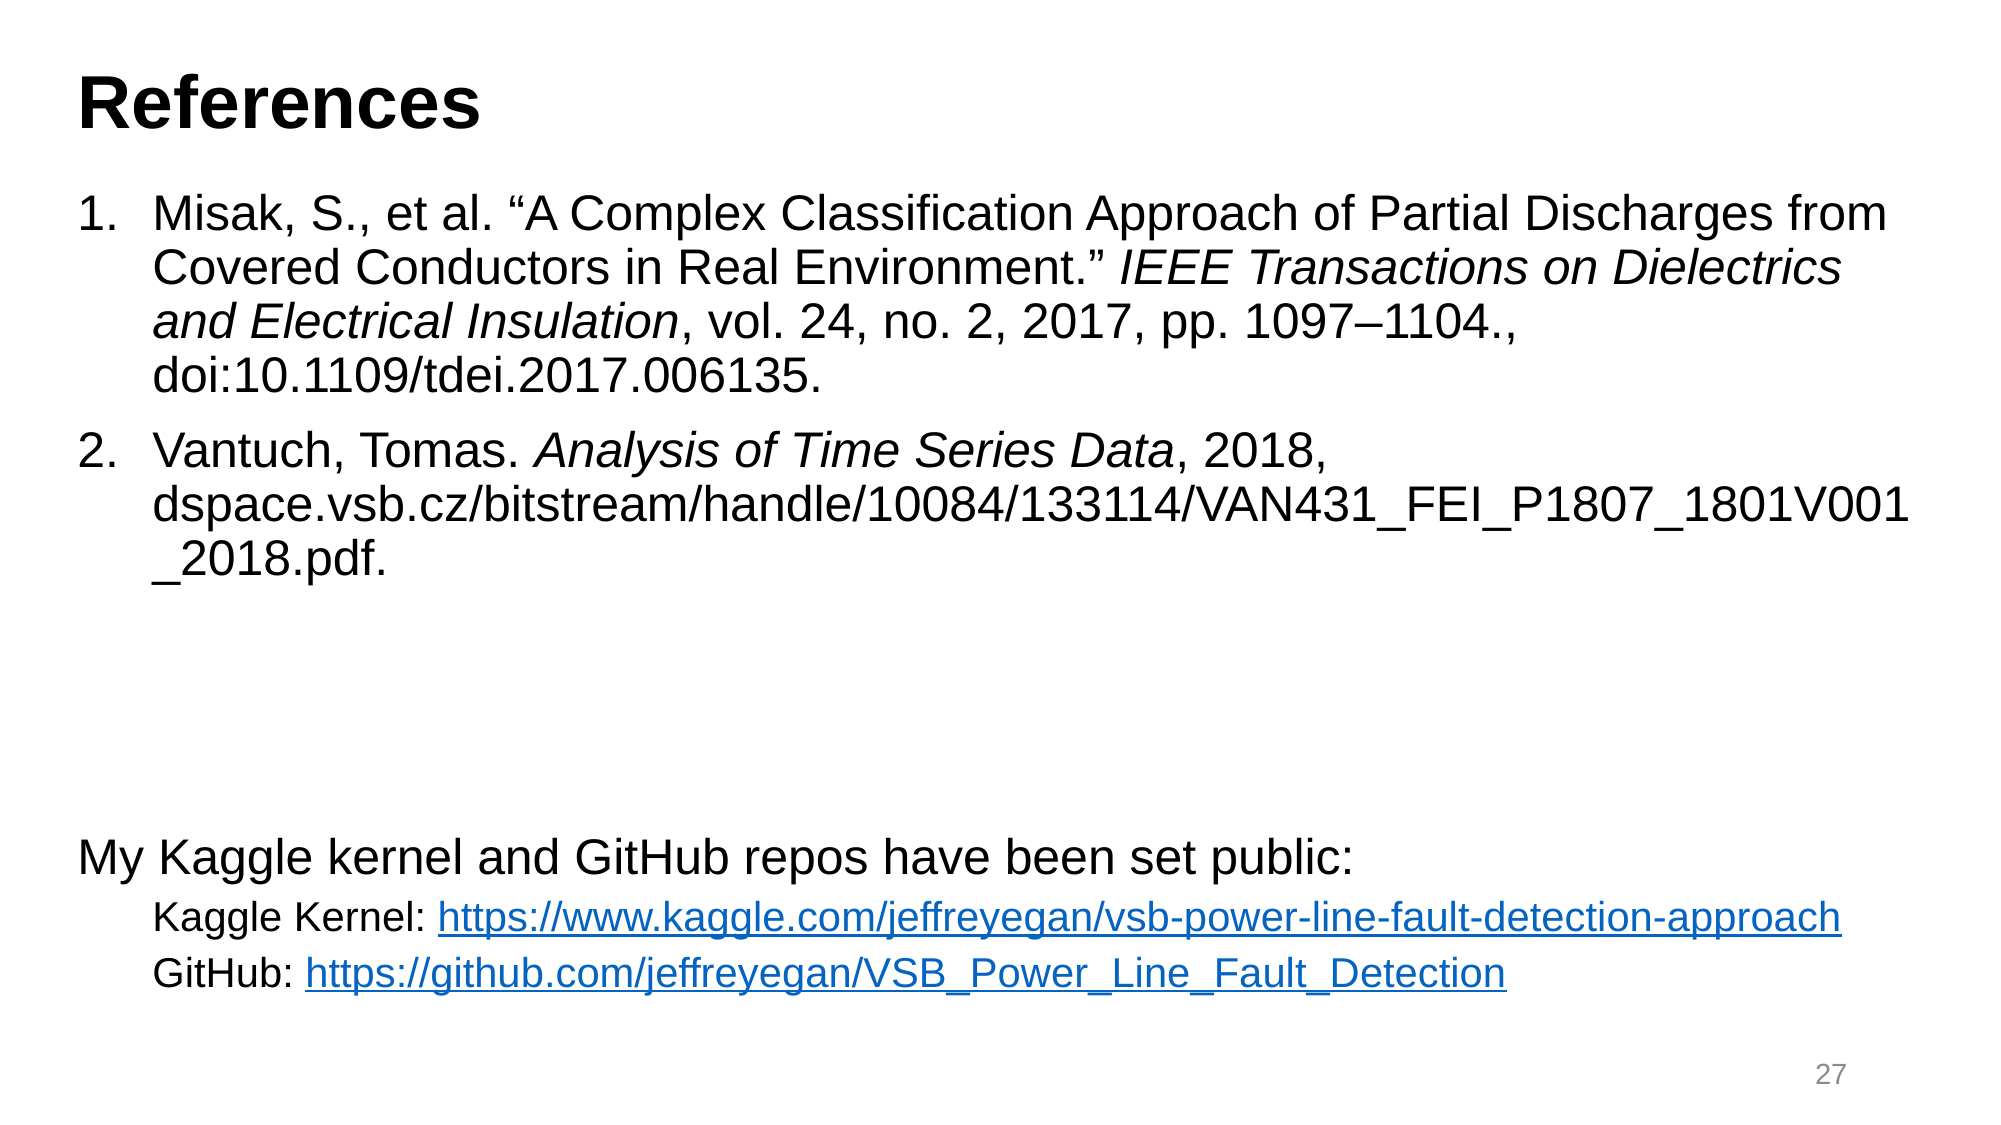

# References
Misak, S., et al. “A Complex Classification Approach of Partial Discharges from Covered Conductors in Real Environment.” IEEE Transactions on Dielectrics and Electrical Insulation, vol. 24, no. 2, 2017, pp. 1097–1104., doi:10.1109/tdei.2017.006135.
Vantuch, Tomas. Analysis of Time Series Data, 2018, dspace.vsb.cz/bitstream/handle/10084/133114/VAN431_FEI_P1807_1801V001_2018.pdf.

My Kaggle kernel and GitHub repos have been set public:
Kaggle Kernel: https://www.kaggle.com/jeffreyegan/vsb-power-line-fault-detection-approach
GitHub: https://github.com/jeffreyegan/VSB_Power_Line_Fault_Detection

27